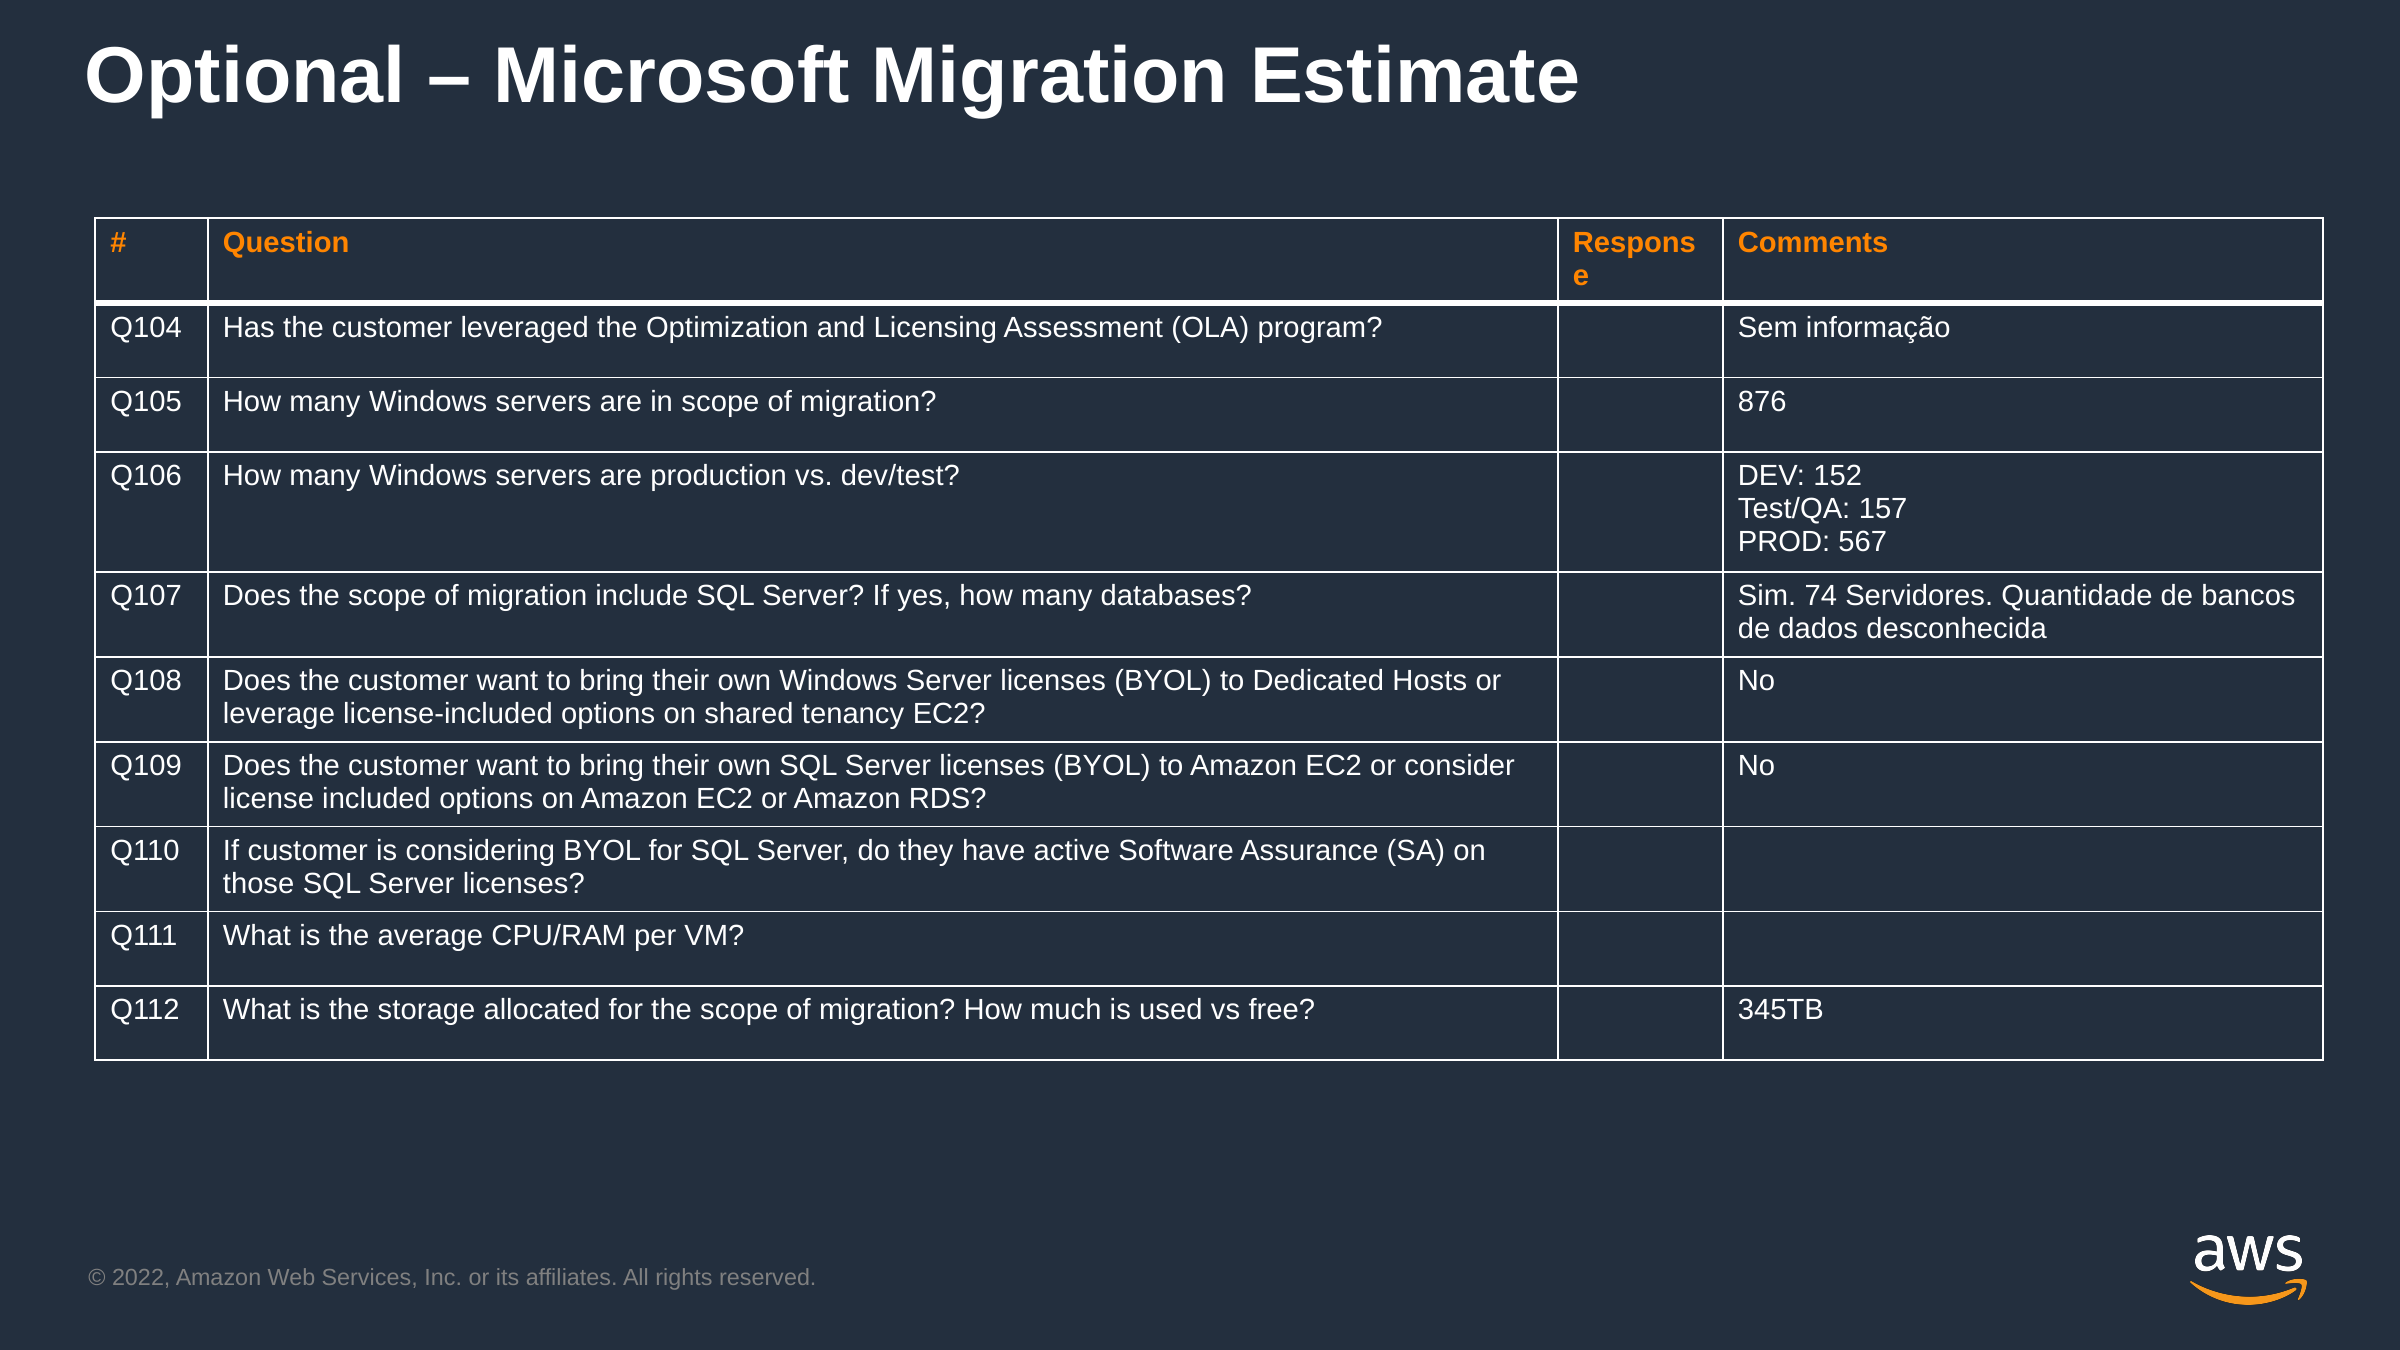

Optional – Microsoft Migration Estimate
| # | Question | Response | Comments |
| --- | --- | --- | --- |
| Q104 | Has the customer leveraged the Optimization and Licensing Assessment (OLA) program? |  | Sem informação |
| Q105 | How many Windows servers are in scope of migration? |  | 876 |
| Q106 | How many Windows servers are production vs. dev/test? |  | DEV: 152 Test/QA: 157 PROD: 567 |
| Q107 | Does the scope of migration include SQL Server? If yes, how many databases? |  | Sim. 74 Servidores. Quantidade de bancos de dados desconhecida |
| Q108 | Does the customer want to bring their own Windows Server licenses (BYOL) to Dedicated Hosts or leverage license-included options on shared tenancy EC2? |  | No |
| Q109 | Does the customer want to bring their own SQL Server licenses (BYOL) to Amazon EC2 or consider license included options on Amazon EC2 or Amazon RDS? |  | No |
| Q110 | If customer is considering BYOL for SQL Server, do they have active Software Assurance (SA) on those SQL Server licenses? |  |  |
| Q111 | What is the average CPU/RAM per VM? |  |  |
| Q112 | What is the storage allocated for the scope of migration? How much is used vs free? |  | 345TB |